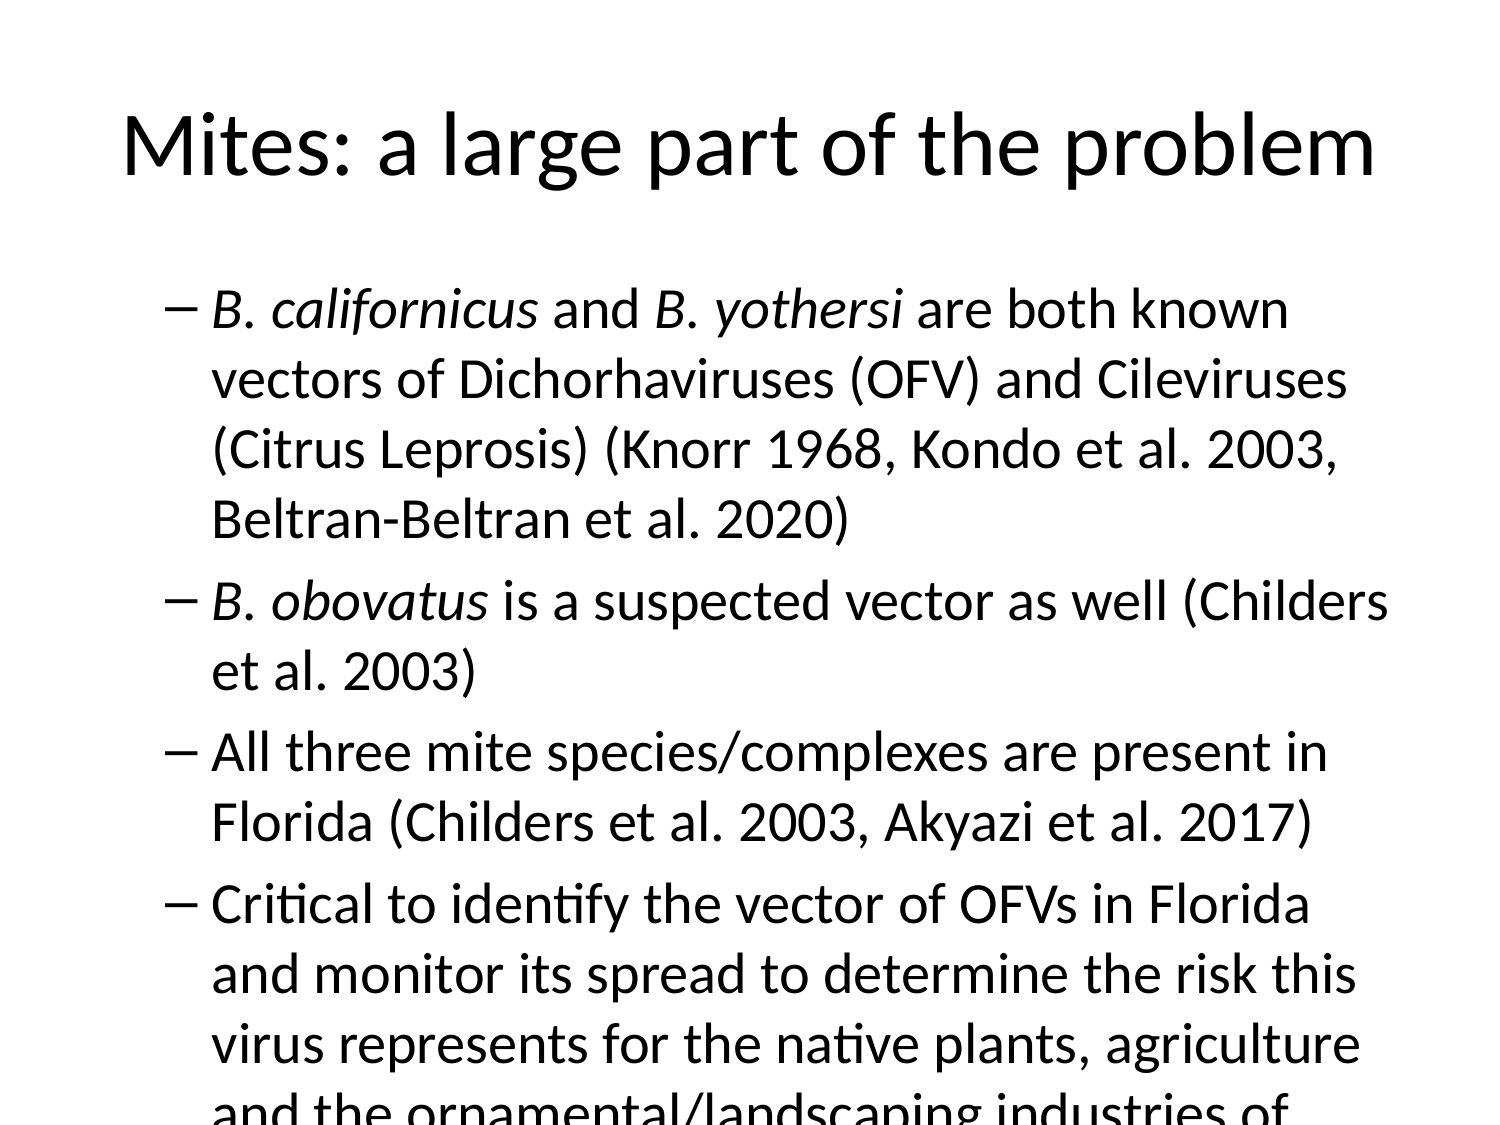

# Mites: a large part of the problem
B. californicus and B. yothersi are both known vectors of Dichorhaviruses (OFV) and Cileviruses (Citrus Leprosis) (Knorr 1968, Kondo et al. 2003, Beltran-Beltran et al. 2020)
B. obovatus is a suspected vector as well (Childers et al. 2003)
All three mite species/complexes are present in Florida (Childers et al. 2003, Akyazi et al. 2017)
Critical to identify the vector of OFVs in Florida and monitor its spread to determine the risk this virus represents for the native plants, agriculture and the ornamental/landscaping industries of Florida and the surrounding regions.